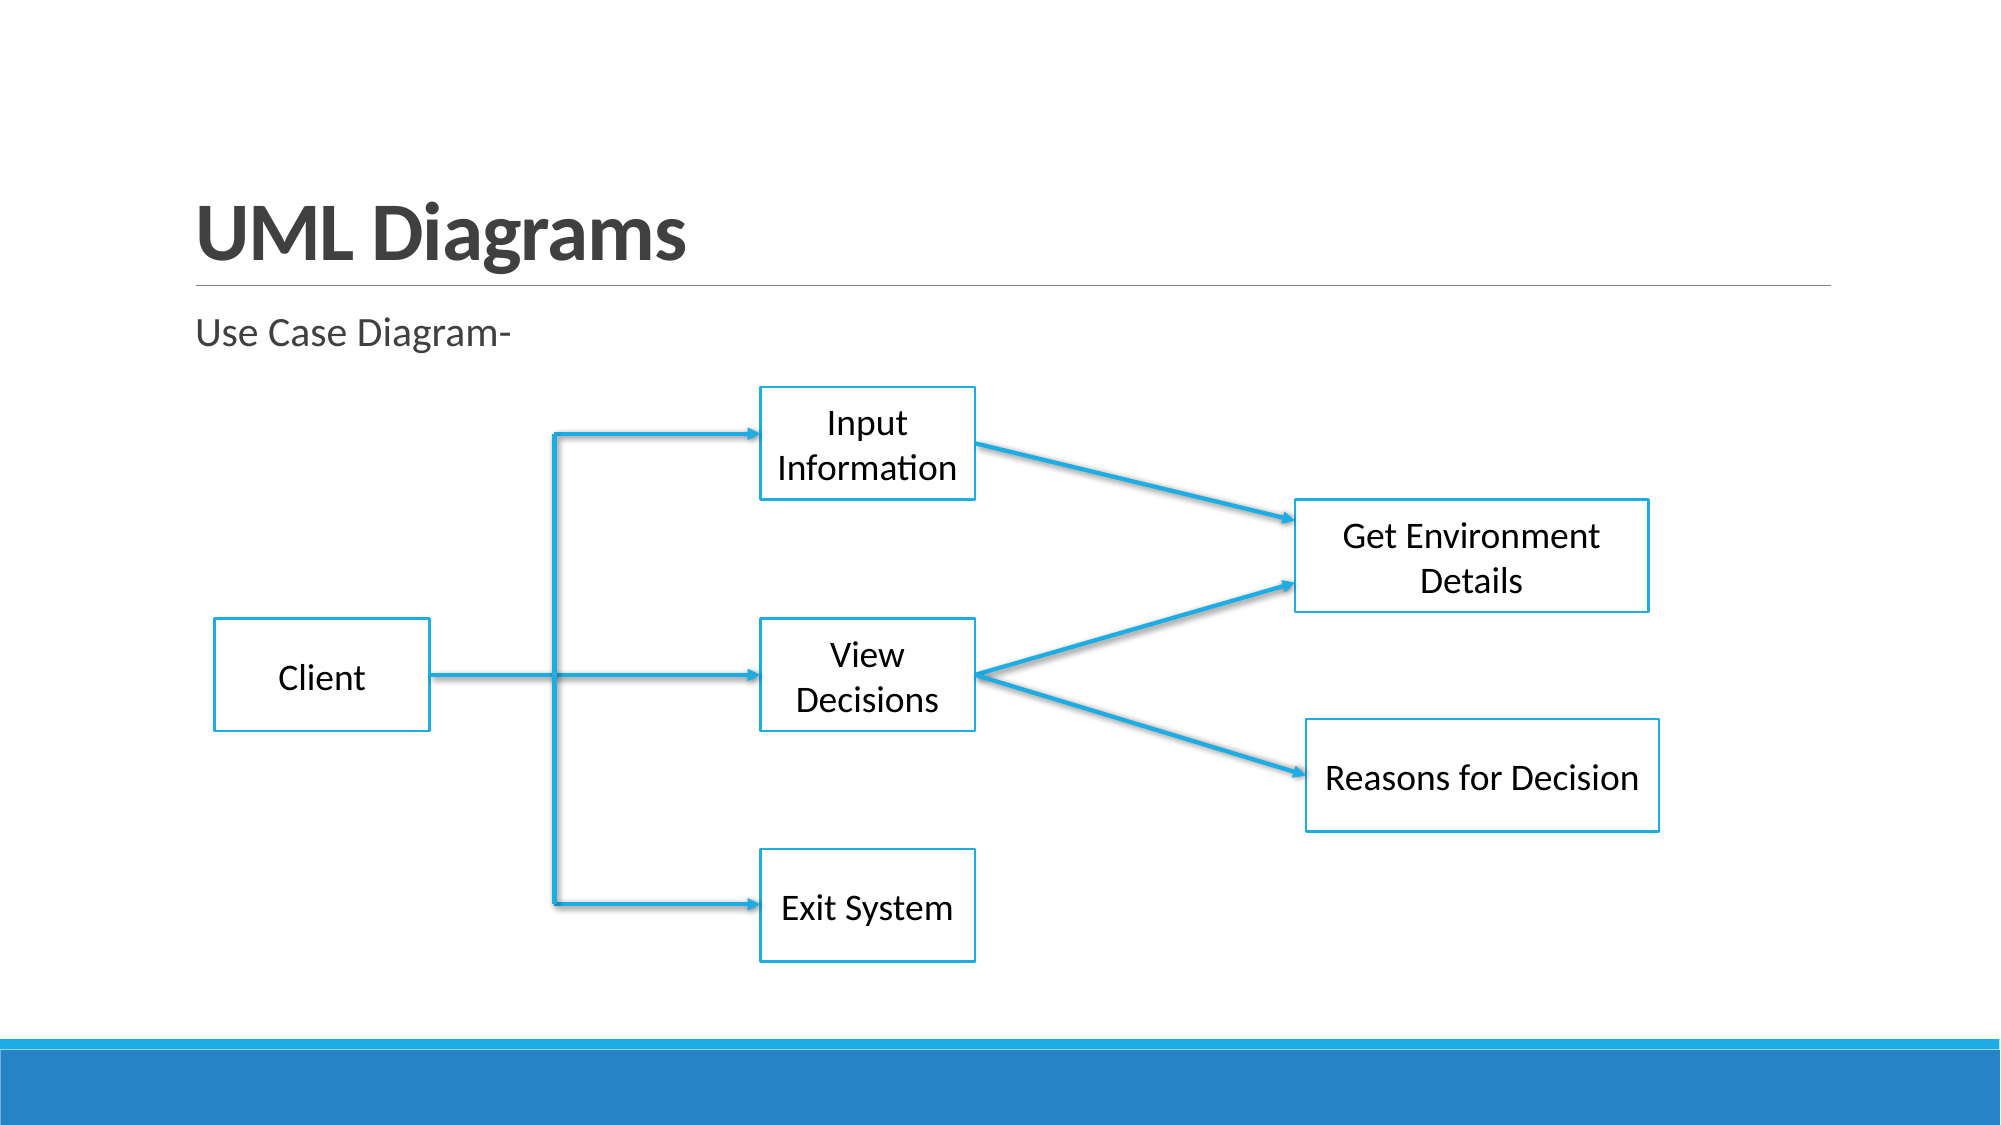

# UML Diagrams
Use Case Diagram-

Input Information
Get Environment Details
Client
View Decisions
Reasons for Decision
Exit System